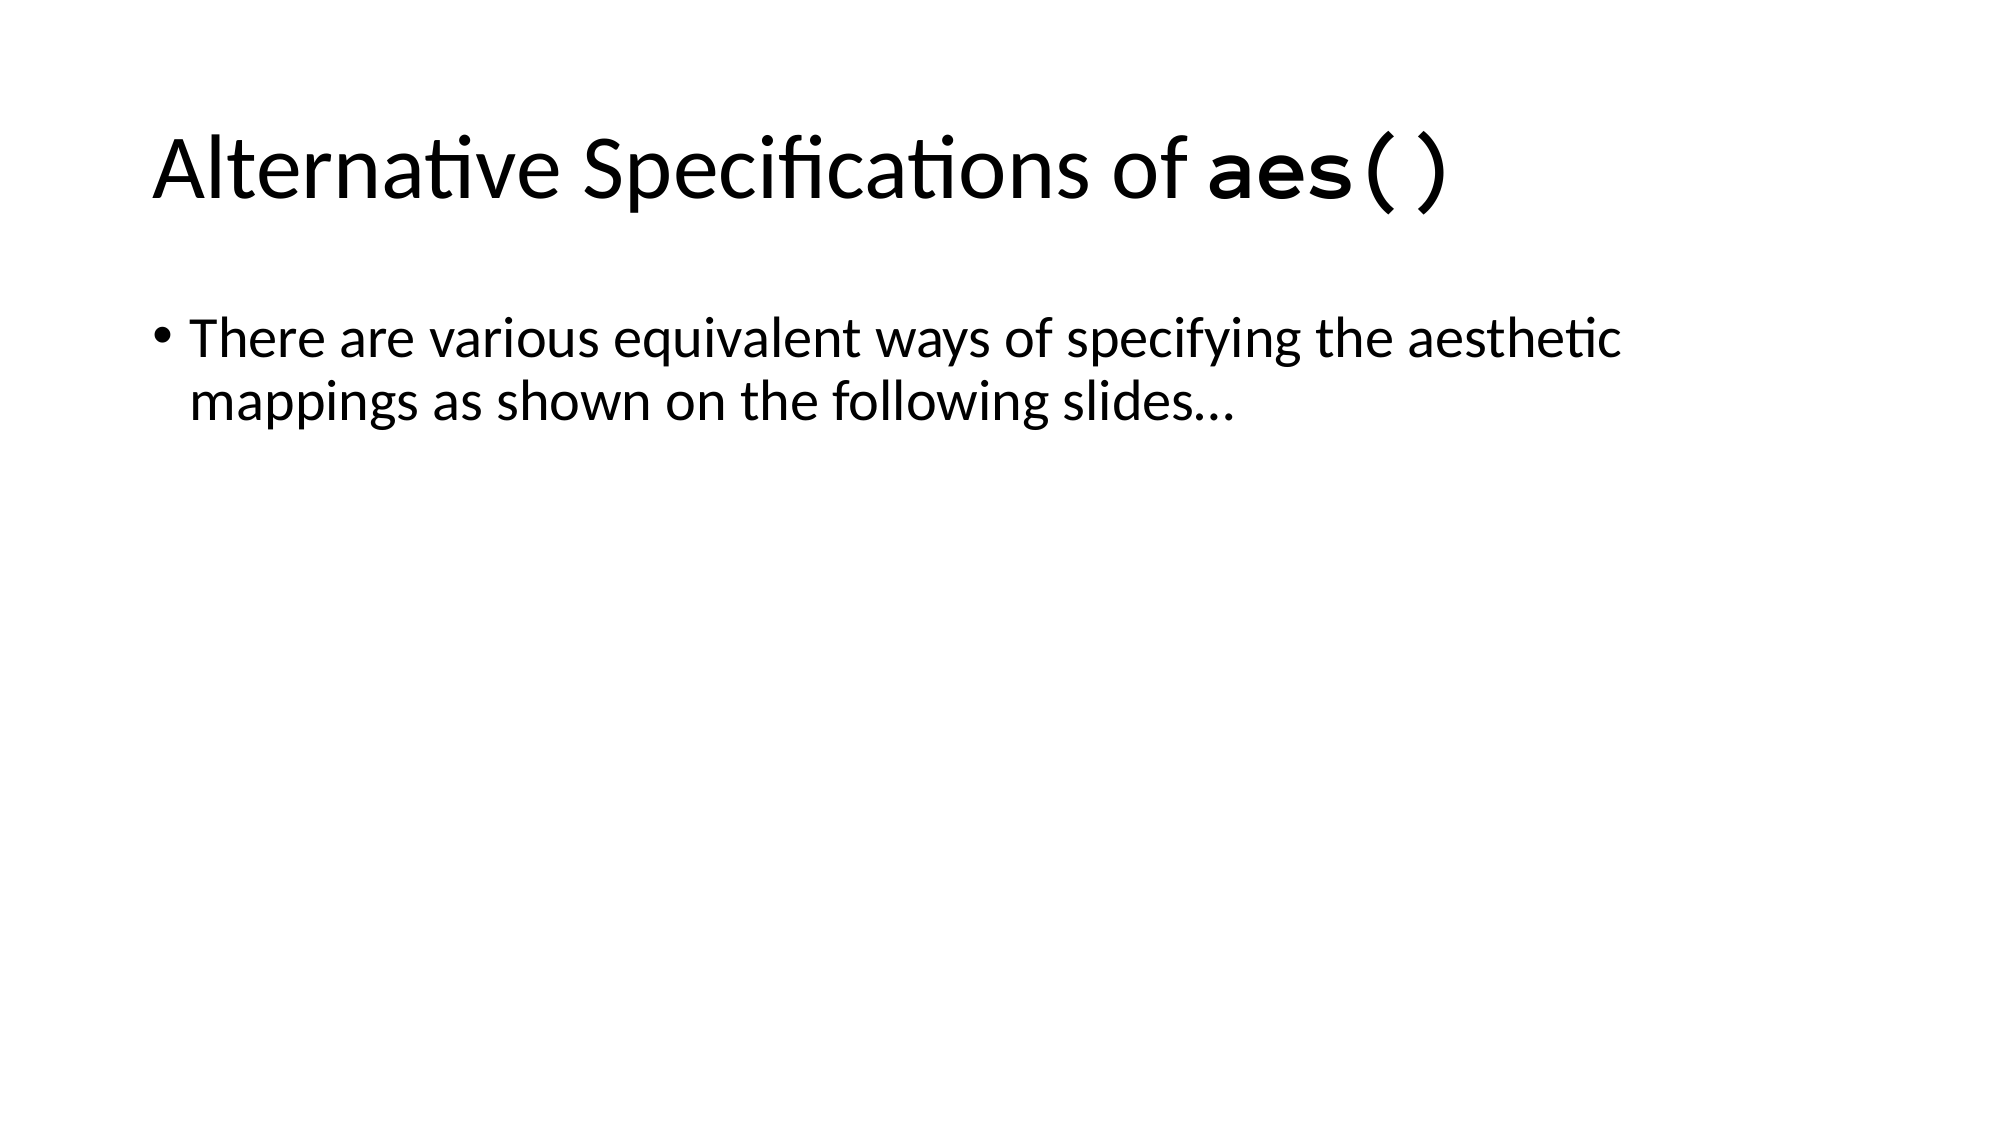

# Alternative Specifications of aes()
There are various equivalent ways of specifying the aesthetic mappings as shown on the following slides…